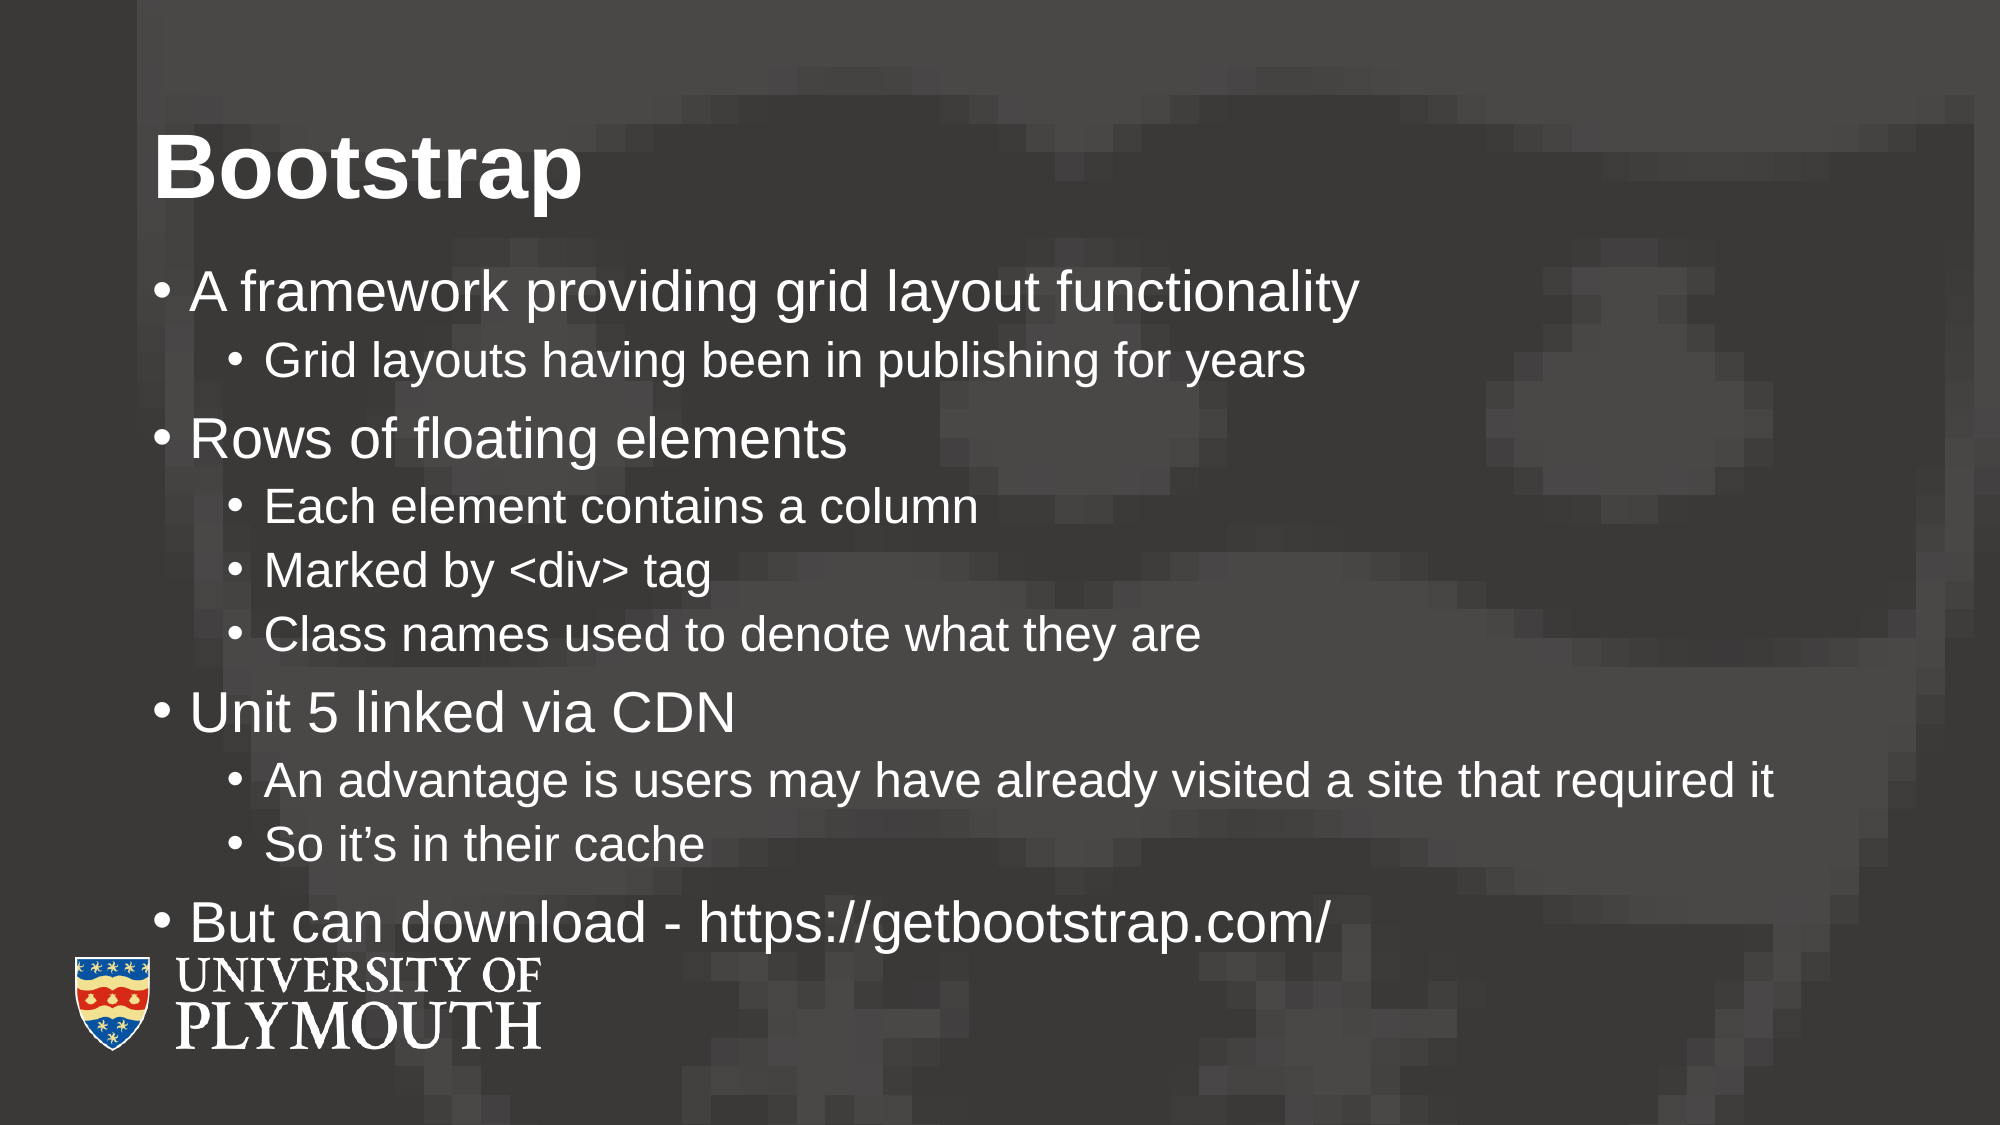

# Bootstrap
A framework providing grid layout functionality
Grid layouts having been in publishing for years
Rows of floating elements
Each element contains a column
Marked by <div> tag
Class names used to denote what they are
Unit 5 linked via CDN
An advantage is users may have already visited a site that required it
So it’s in their cache
But can download - https://getbootstrap.com/